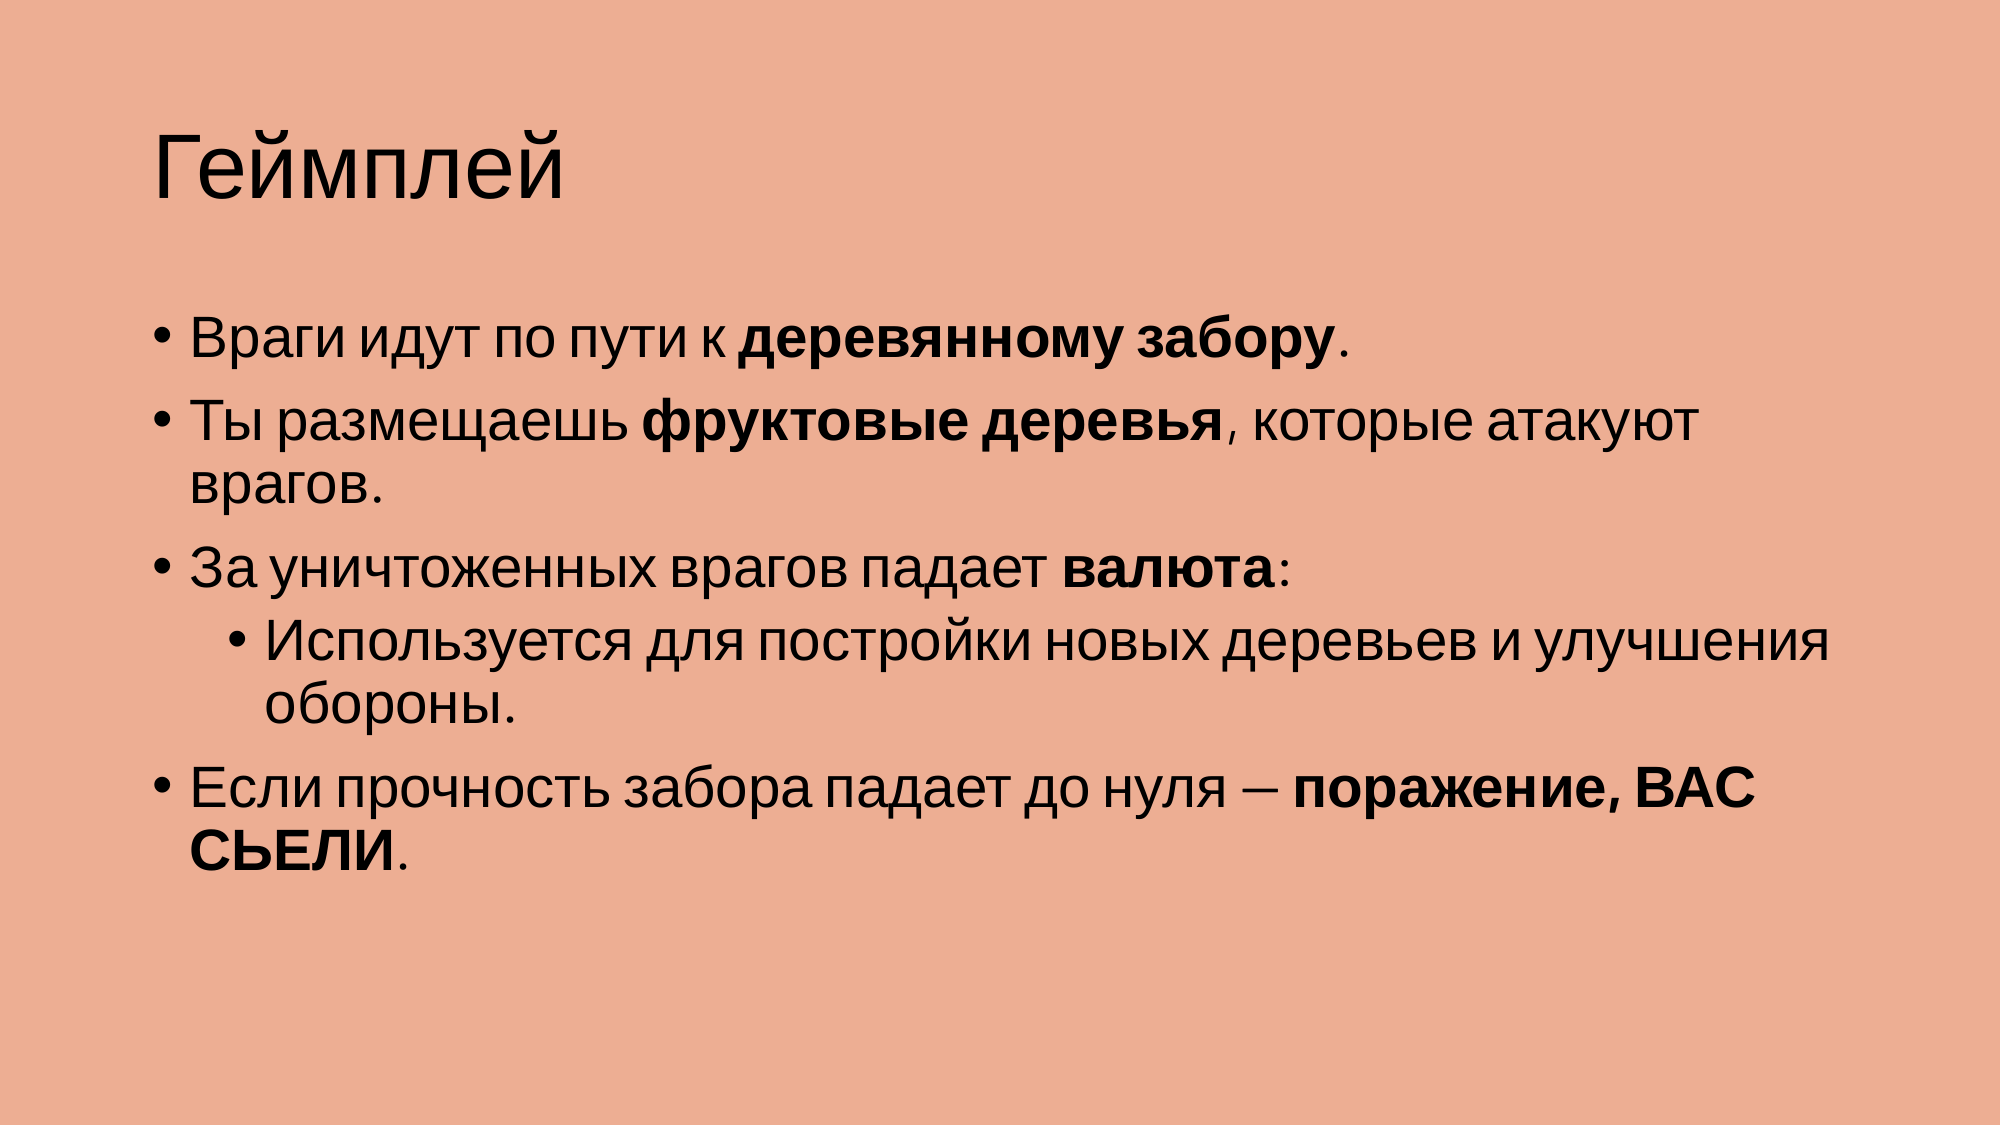

# Геймплей
Враги идут по пути к деревянному забору.
Ты размещаешь фруктовые деревья, которые атакуют врагов.
За уничтоженных врагов падает валюта:
Используется для постройки новых деревьев и улучшения обороны.
Если прочность забора падает до нуля — поражение, ВАС СЬЕЛИ.